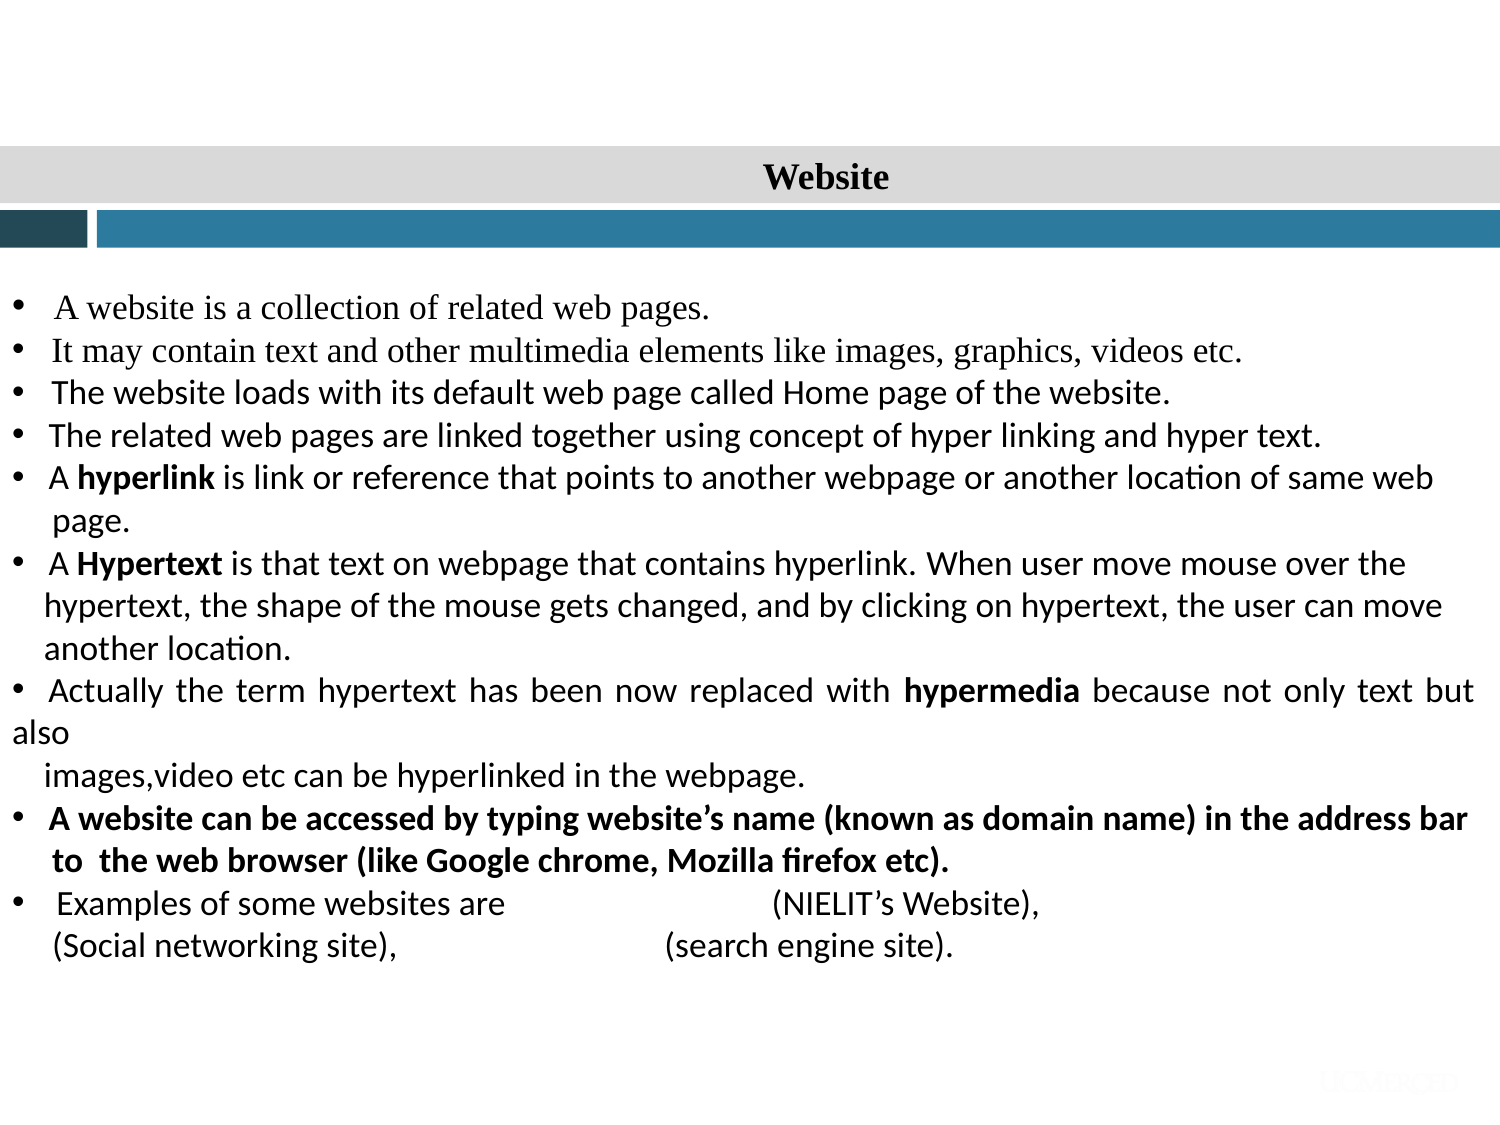

Website
   A website is a collection of related web pages.
   It may contain text and other multimedia elements like images, graphics, videos etc.
   The website loads with its default web page called Home page of the website.
   The related web pages are linked together using concept of hyper linking and hyper text.
   A hyperlink is link or reference that points to another webpage or another location of same web
     page.
   A Hypertext is that text on webpage that contains hyperlink. When user move mouse over the
    hypertext, the shape of the mouse gets changed, and by clicking on hypertext, the user can move
    another location.
  Actually the term hypertext has been now replaced with hypermedia because not only text but also
    images,video etc can be hyperlinked in the webpage.
   A website can be accessed by typing website’s name (known as domain name) in the address bar
     to  the web browser (like Google chrome, Mozilla firefox etc).
    Examples of some websites are www.nielit.gov.in (NIELIT’s Website), www.facebook.com
     (Social networking site), www.google.com (search engine site).